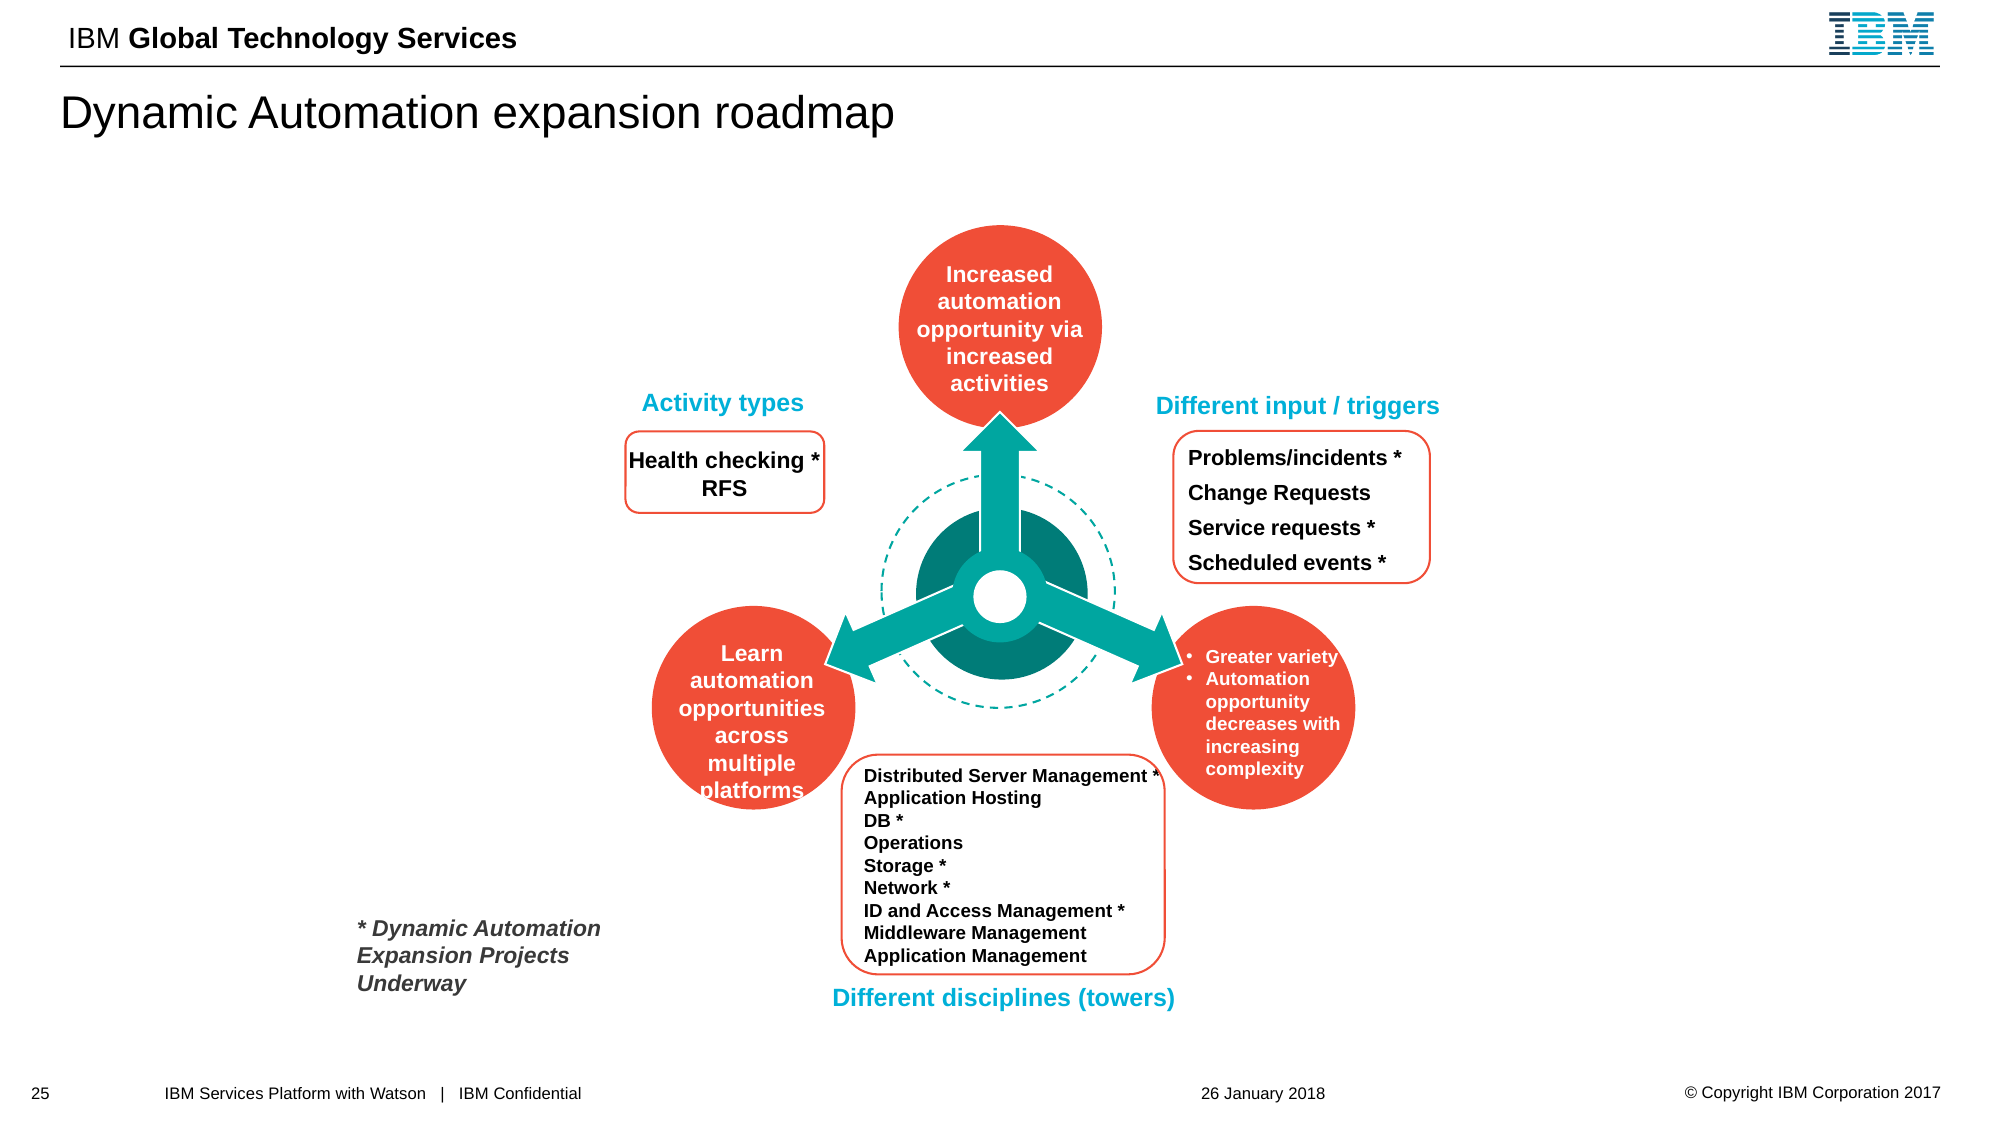

# Dynamic Automation expansion roadmap

Increased automation opportunity via increased activities
Activity types
Different input / triggers

Problems/incidents *
Change Requests
Service requests *
Scheduled events *
Health checking *
RFS

Learn automation opportunities across multiple platforms
Greater variety
Automation opportunity decreases with increasing complexity

Distributed Server Management *
Application Hosting
DB *
Operations
Storage *
Network *
ID and Access Management *
Middleware Management
Application Management
* Dynamic Automation Expansion Projects Underway
Different disciplines (towers)
25
IBM Services Platform with Watson   |   IBM Confidential
26 January 2018